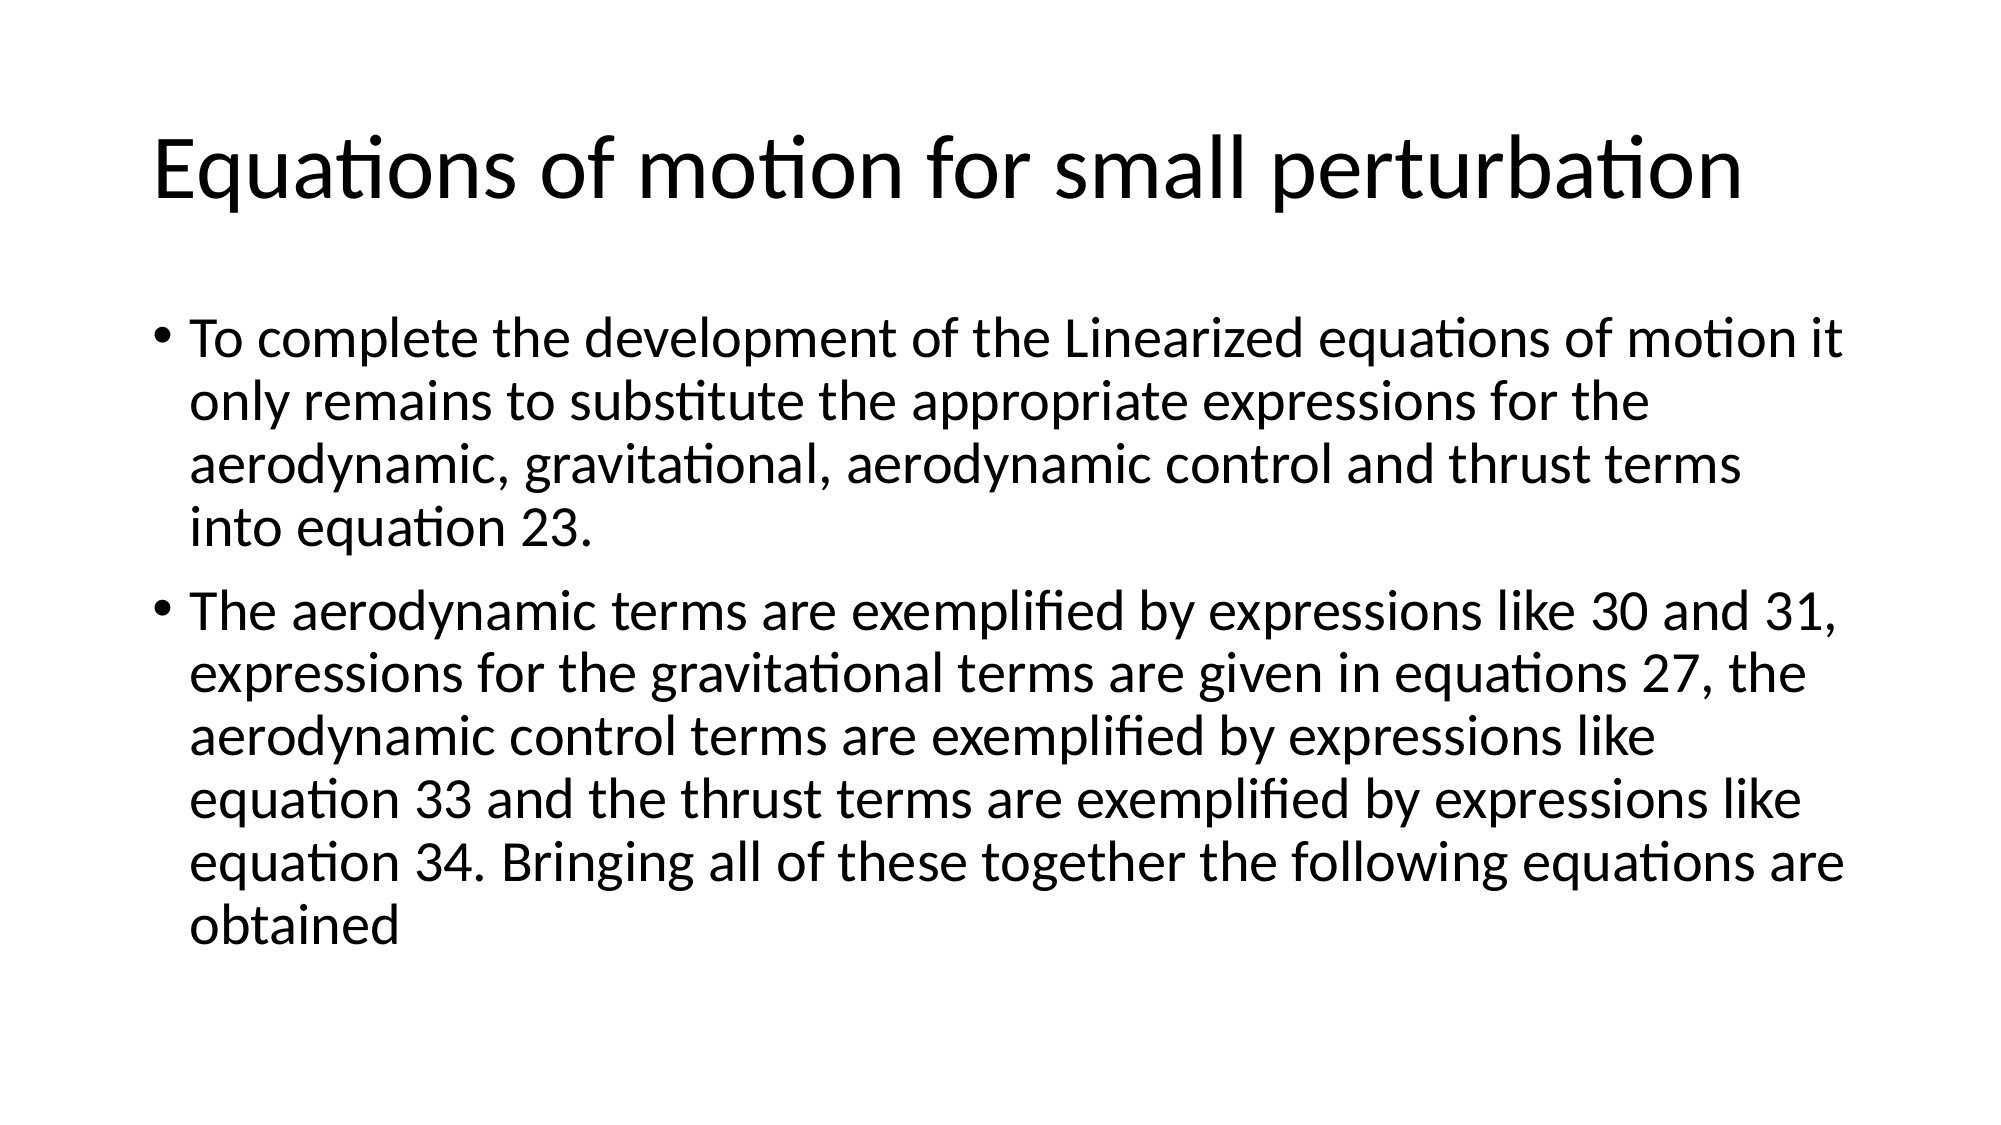

# Equations of motion for small perturbation
To complete the development of the Linearized equations of motion it only remains to substitute the appropriate expressions for the aerodynamic, gravitational, aerodynamic control and thrust terms into equation 23.
The aerodynamic terms are exemplified by expressions like 30 and 31, expressions for the gravitational terms are given in equations 27, the aerodynamic control terms are exemplified by expressions like equation 33 and the thrust terms are exemplified by expressions like equation 34. Bringing all of these together the following equations are obtained